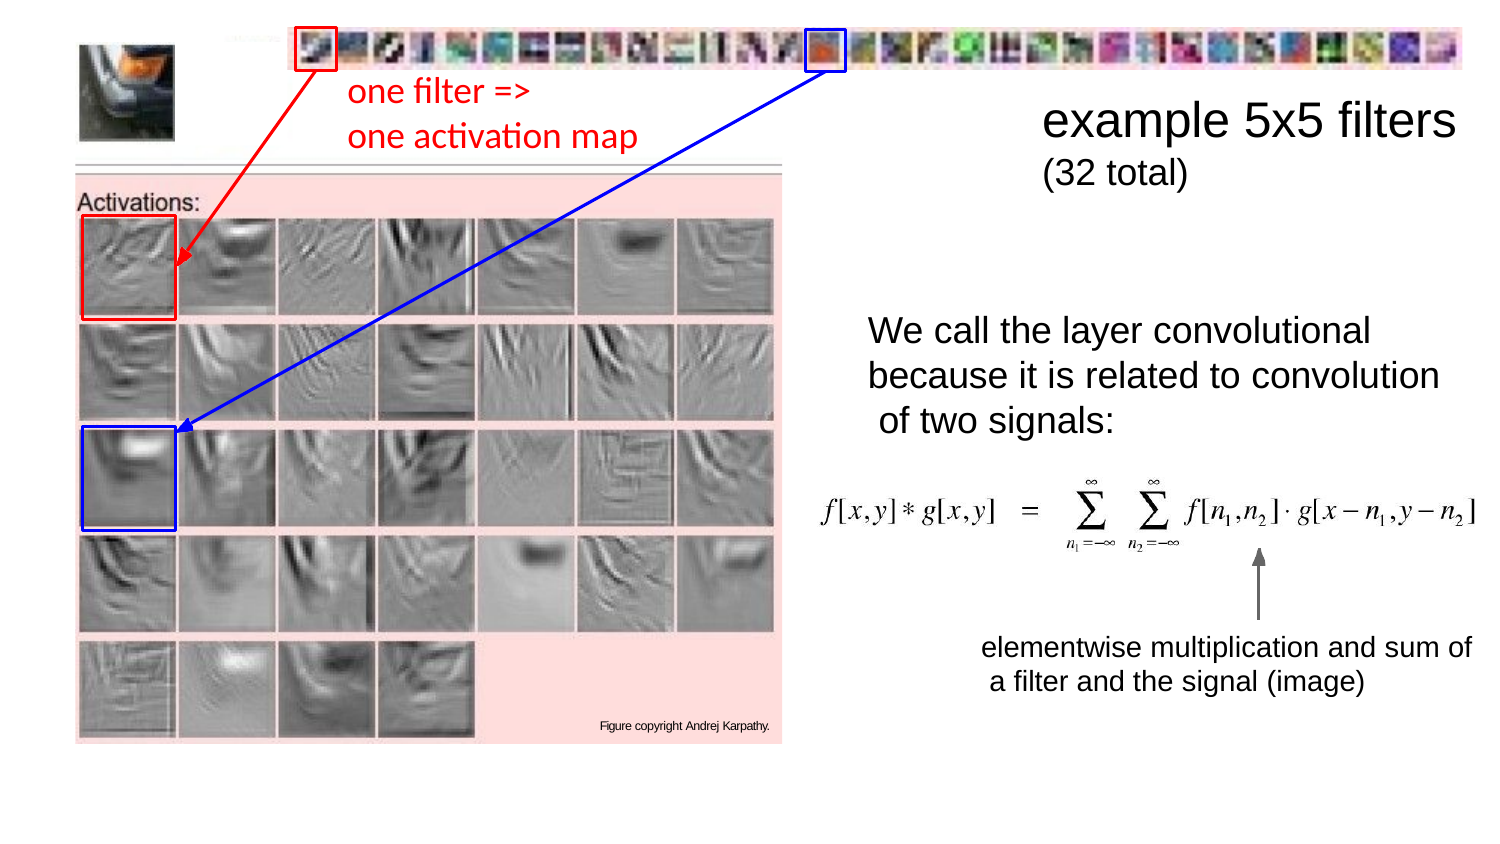

# one filter =>
one activation map

example 5x5 filters
(32 total)

We call the layer convolutional  because it is related to convolution  of two signals:

elementwise multiplication and sum of  a filter and the signal (image)
Figure copyright Andrej Karpathy.